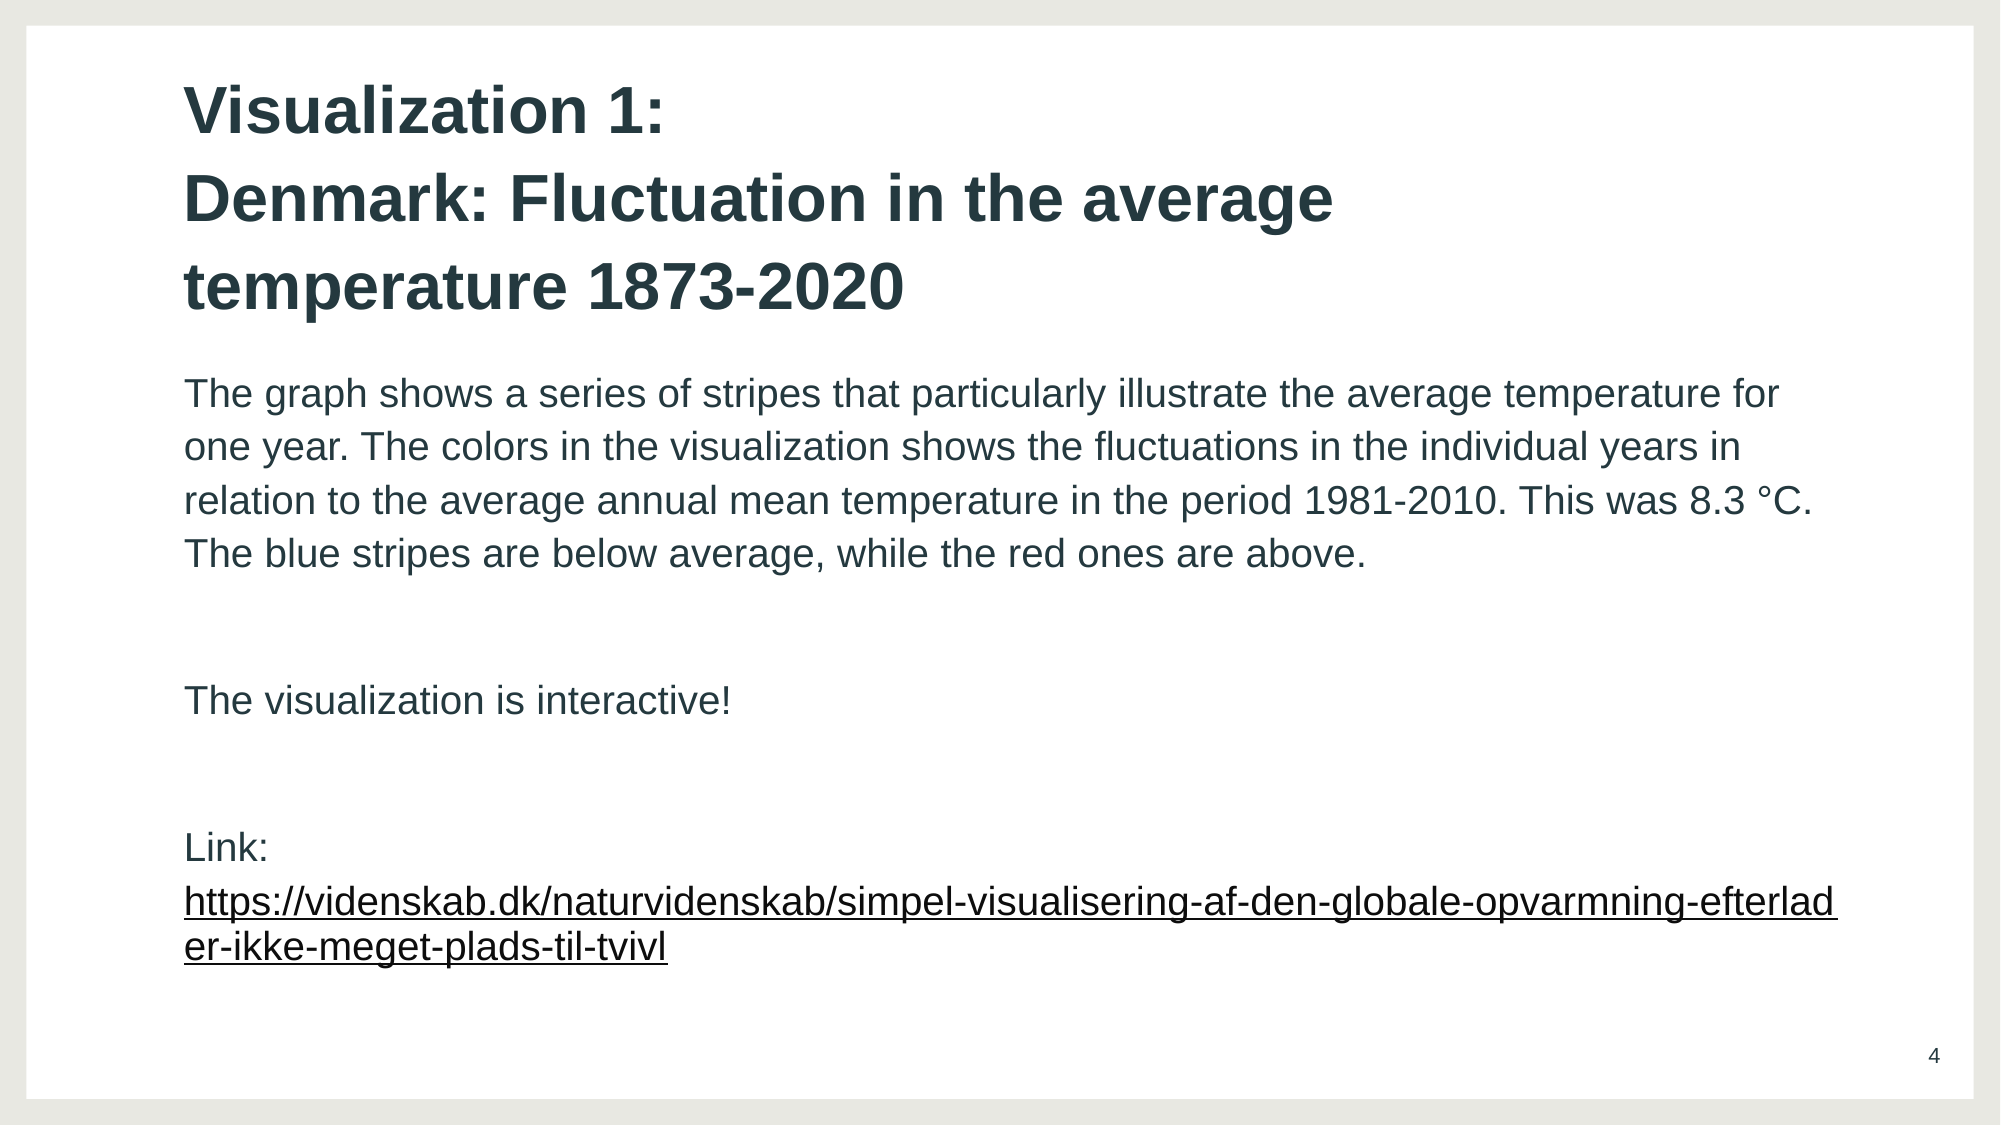

# Visualization 1:  Denmark: Fluctuation in the average temperature 1873-2020
The graph shows a series of stripes that particularly illustrate the average temperature for one year. The colors in the visualization shows the fluctuations in the individual years in relation to the average annual mean temperature in the period 1981-2010. This was 8.3 °C. The blue stripes are below average, while the red ones are above.

The visualization is interactive!

Link: https://videnskab.dk/naturvidenskab/simpel-visualisering-af-den-globale-opvarmning-efterlader-ikke-meget-plads-til-tvivl

4